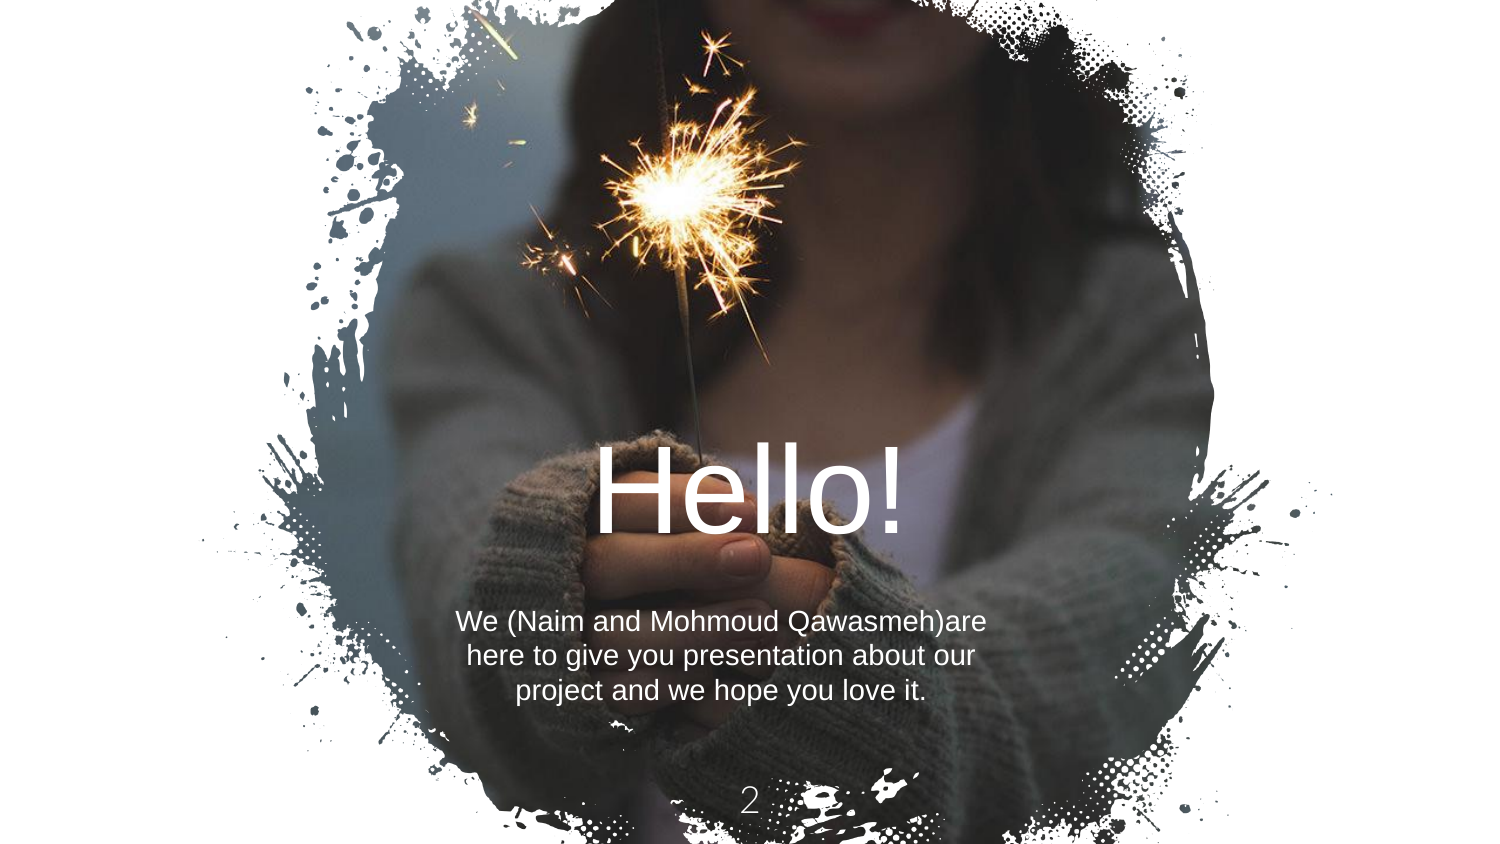

Hello!
We (Naim and Mohmoud Qawasmeh)are here to give you presentation about our project and we hope you love it.
2